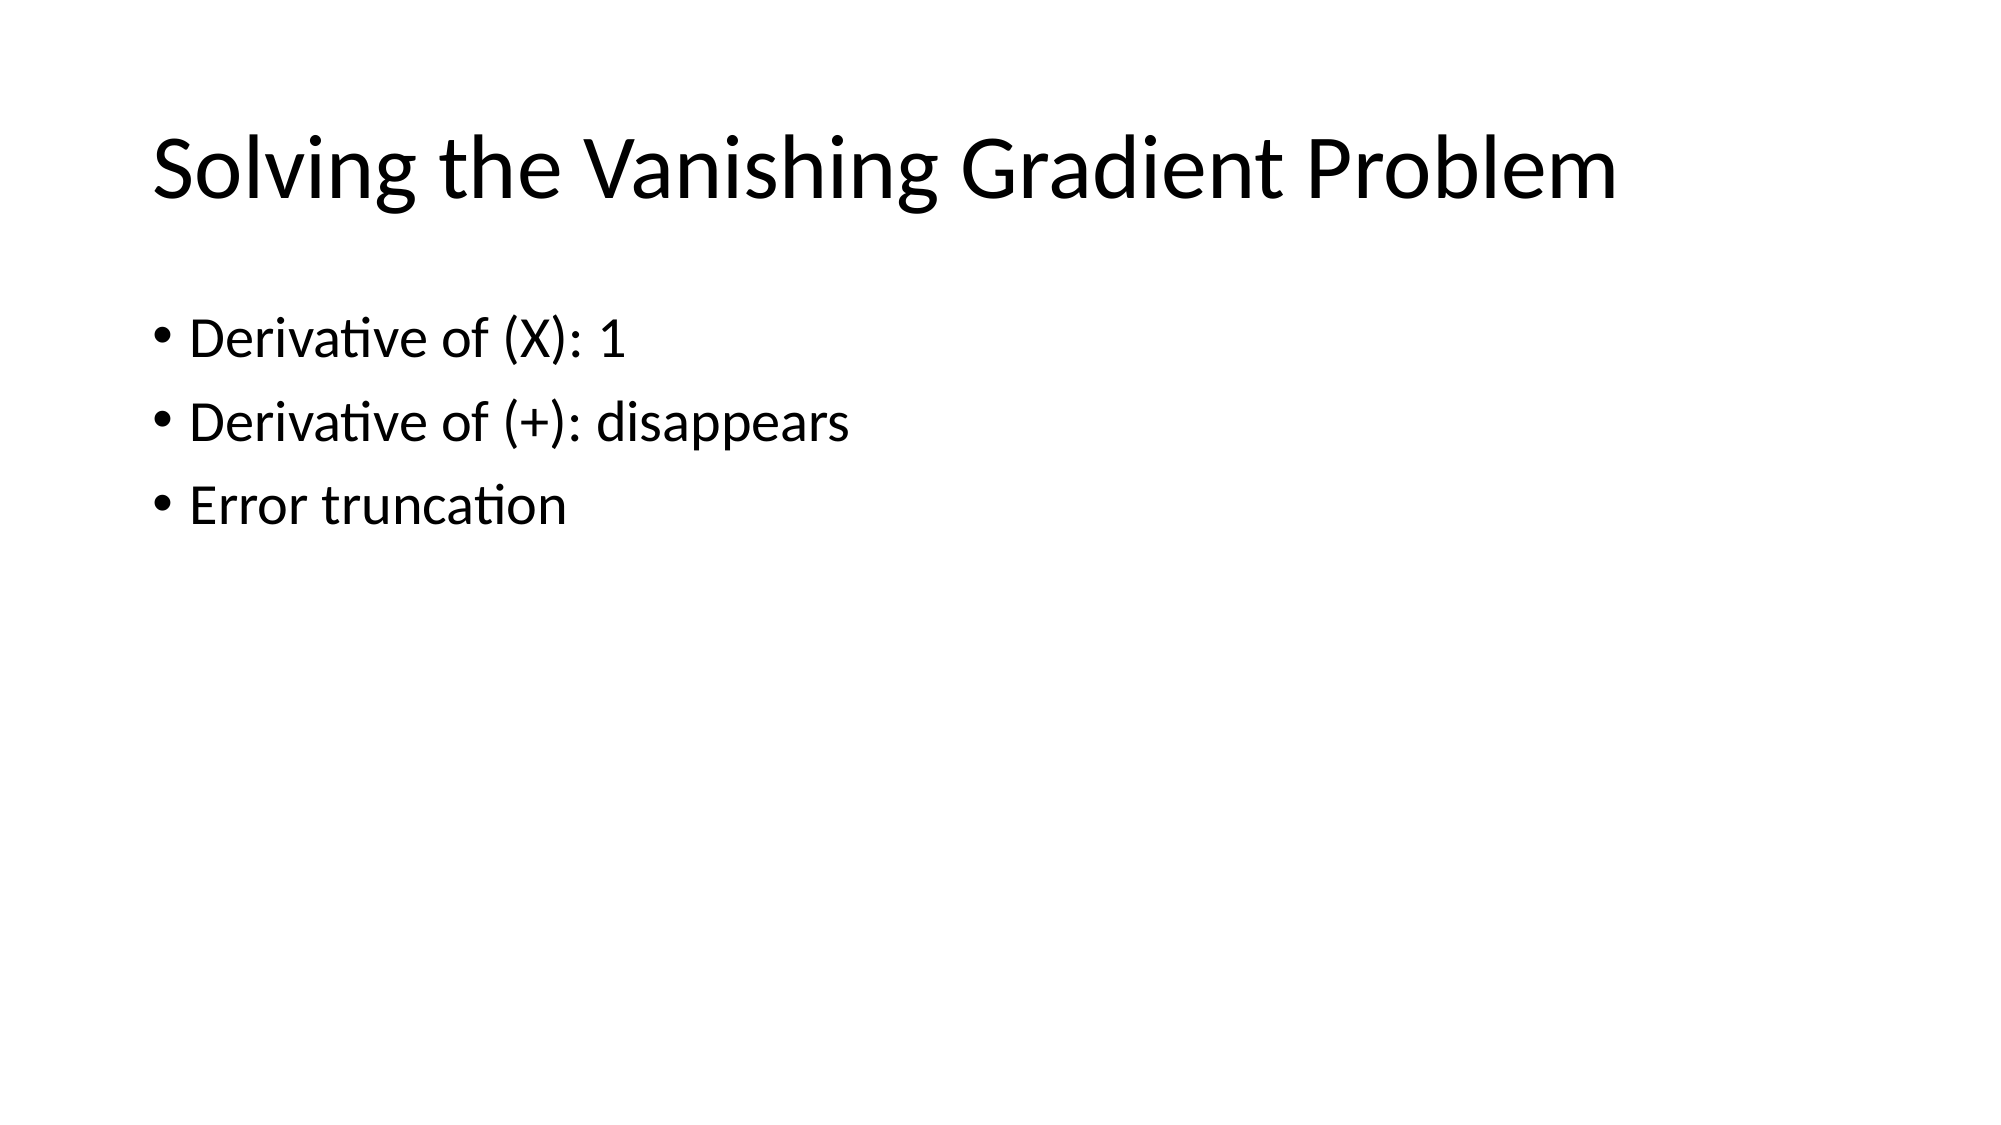

# Solving the Vanishing Gradient Problem
Derivative of (X): 1
Derivative of (+): disappears
Error truncation